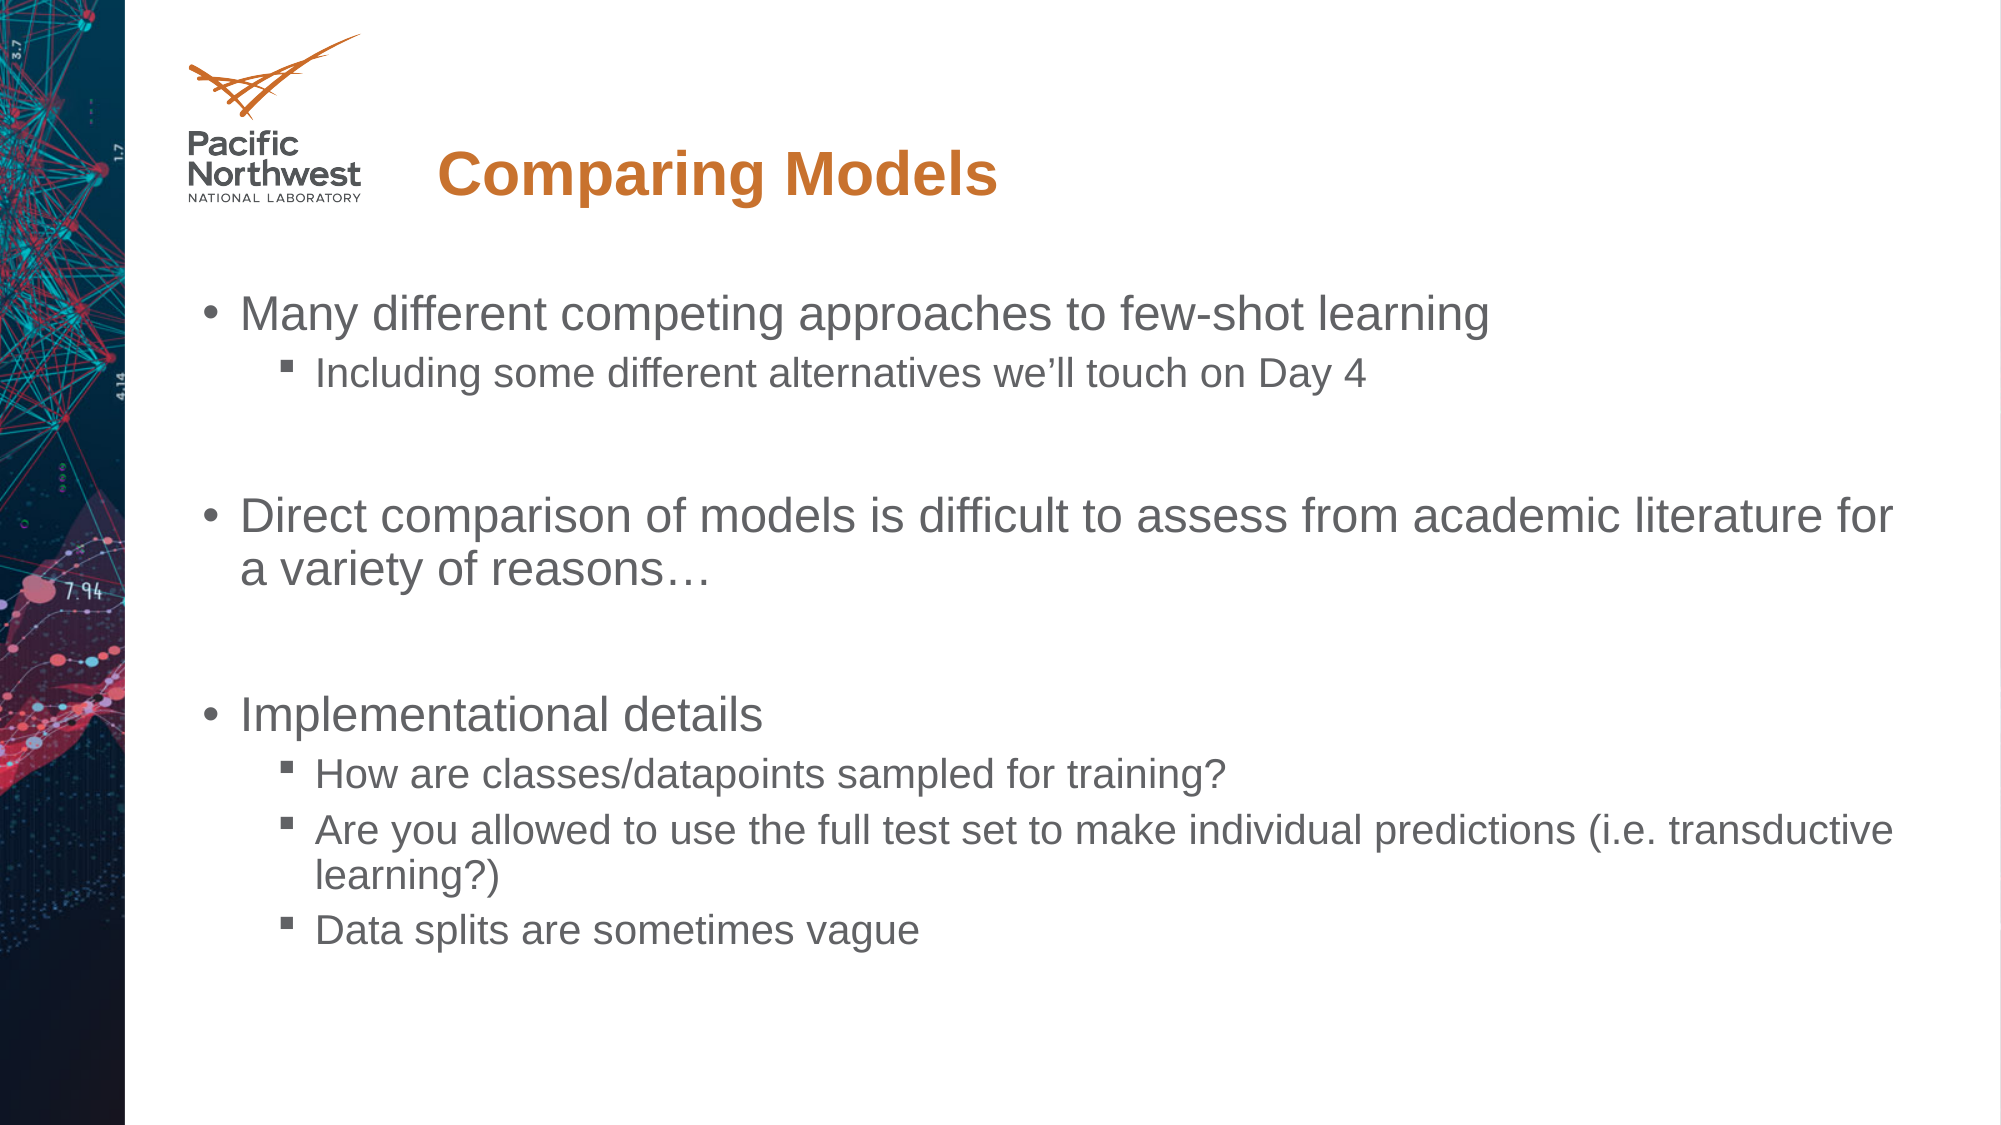

# Comparing Models
Many different competing approaches to few-shot learning
Including some different alternatives we’ll touch on Day 4

Direct comparison of models is difficult to assess from academic literature for a variety of reasons…

Implementational details
How are classes/datapoints sampled for training?
Are you allowed to use the full test set to make individual predictions (i.e. transductive learning?)
Data splits are sometimes vague